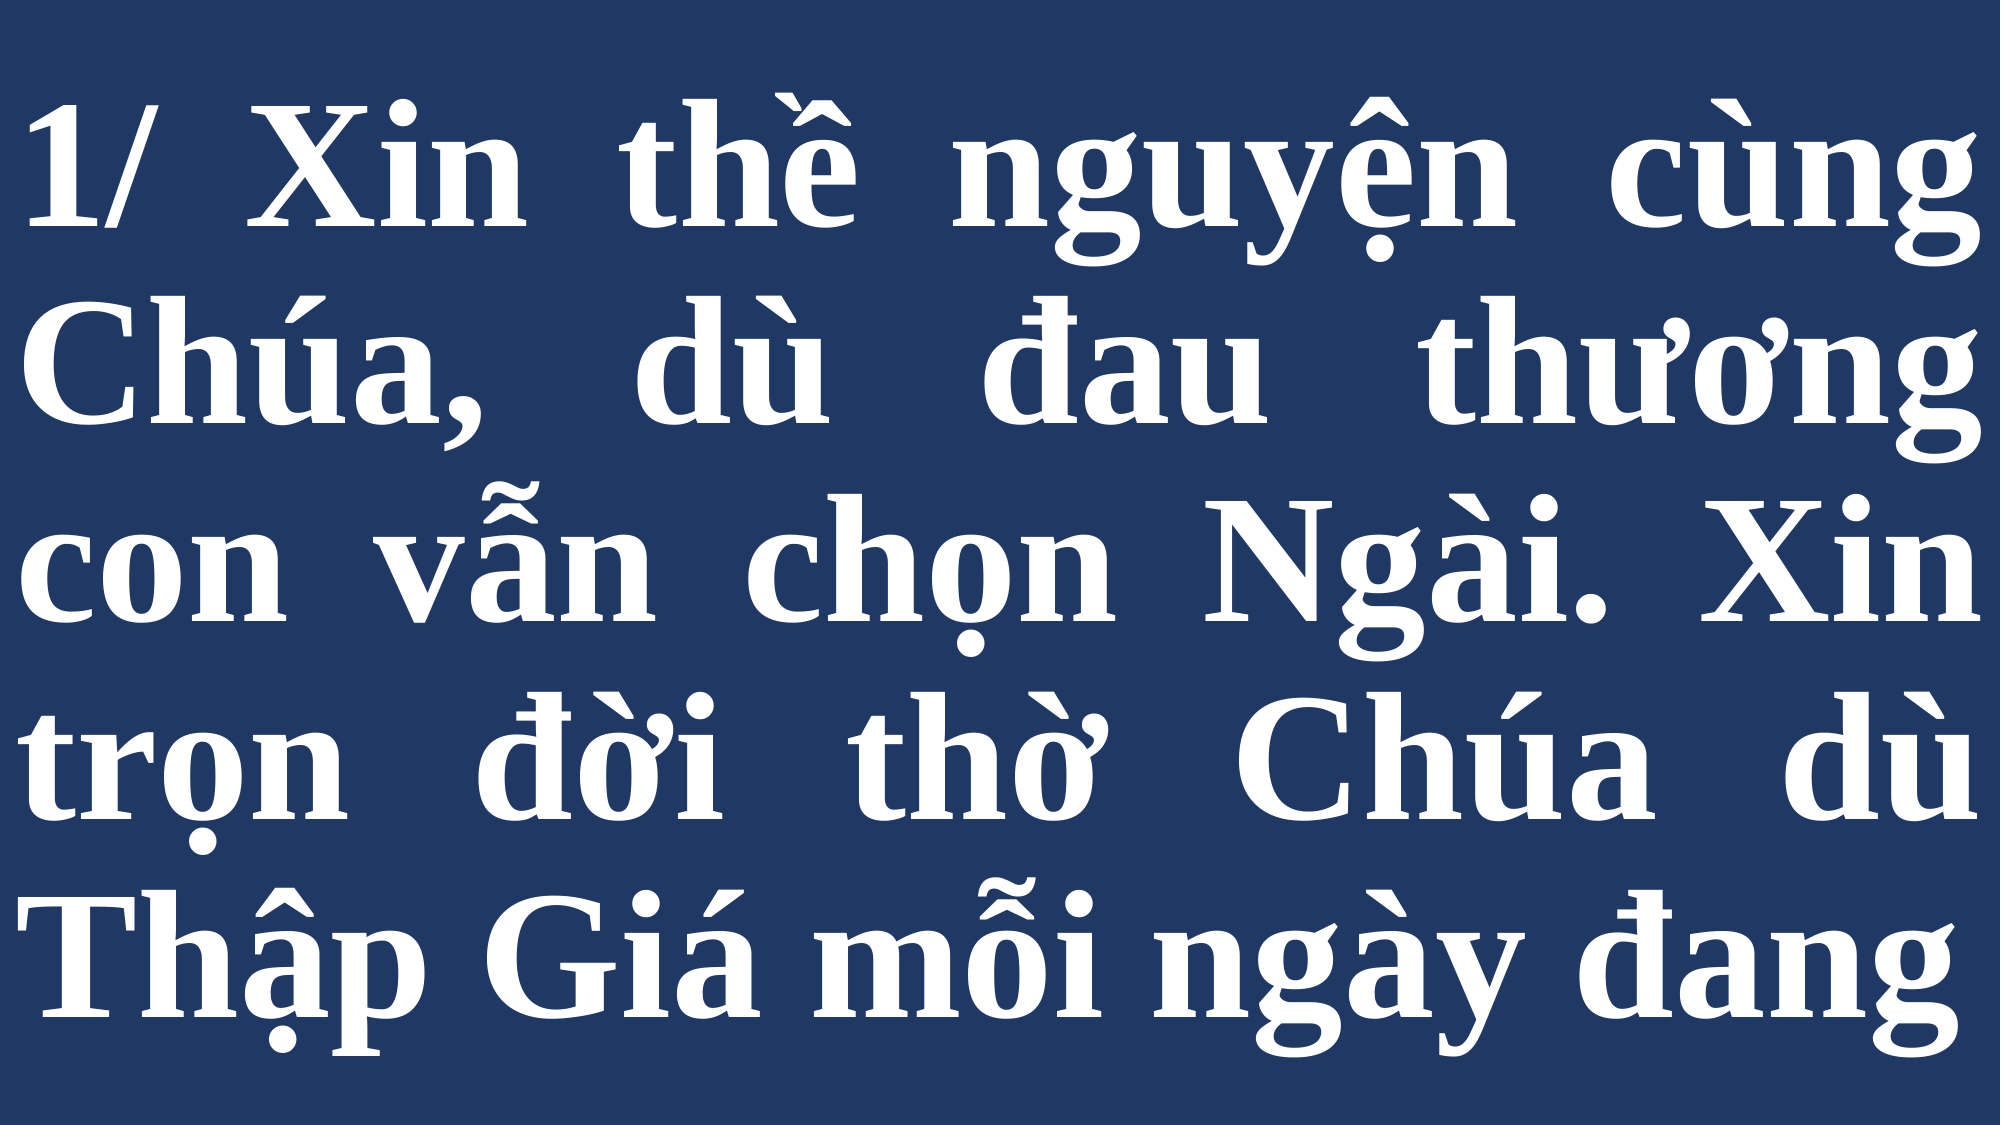

# 1/ Xin thề nguyện cùng Chúa, dù đau thương con vẫn chọn Ngài. Xin trọn đời thờ Chúa dù Thập Giá mỗi ngày đang